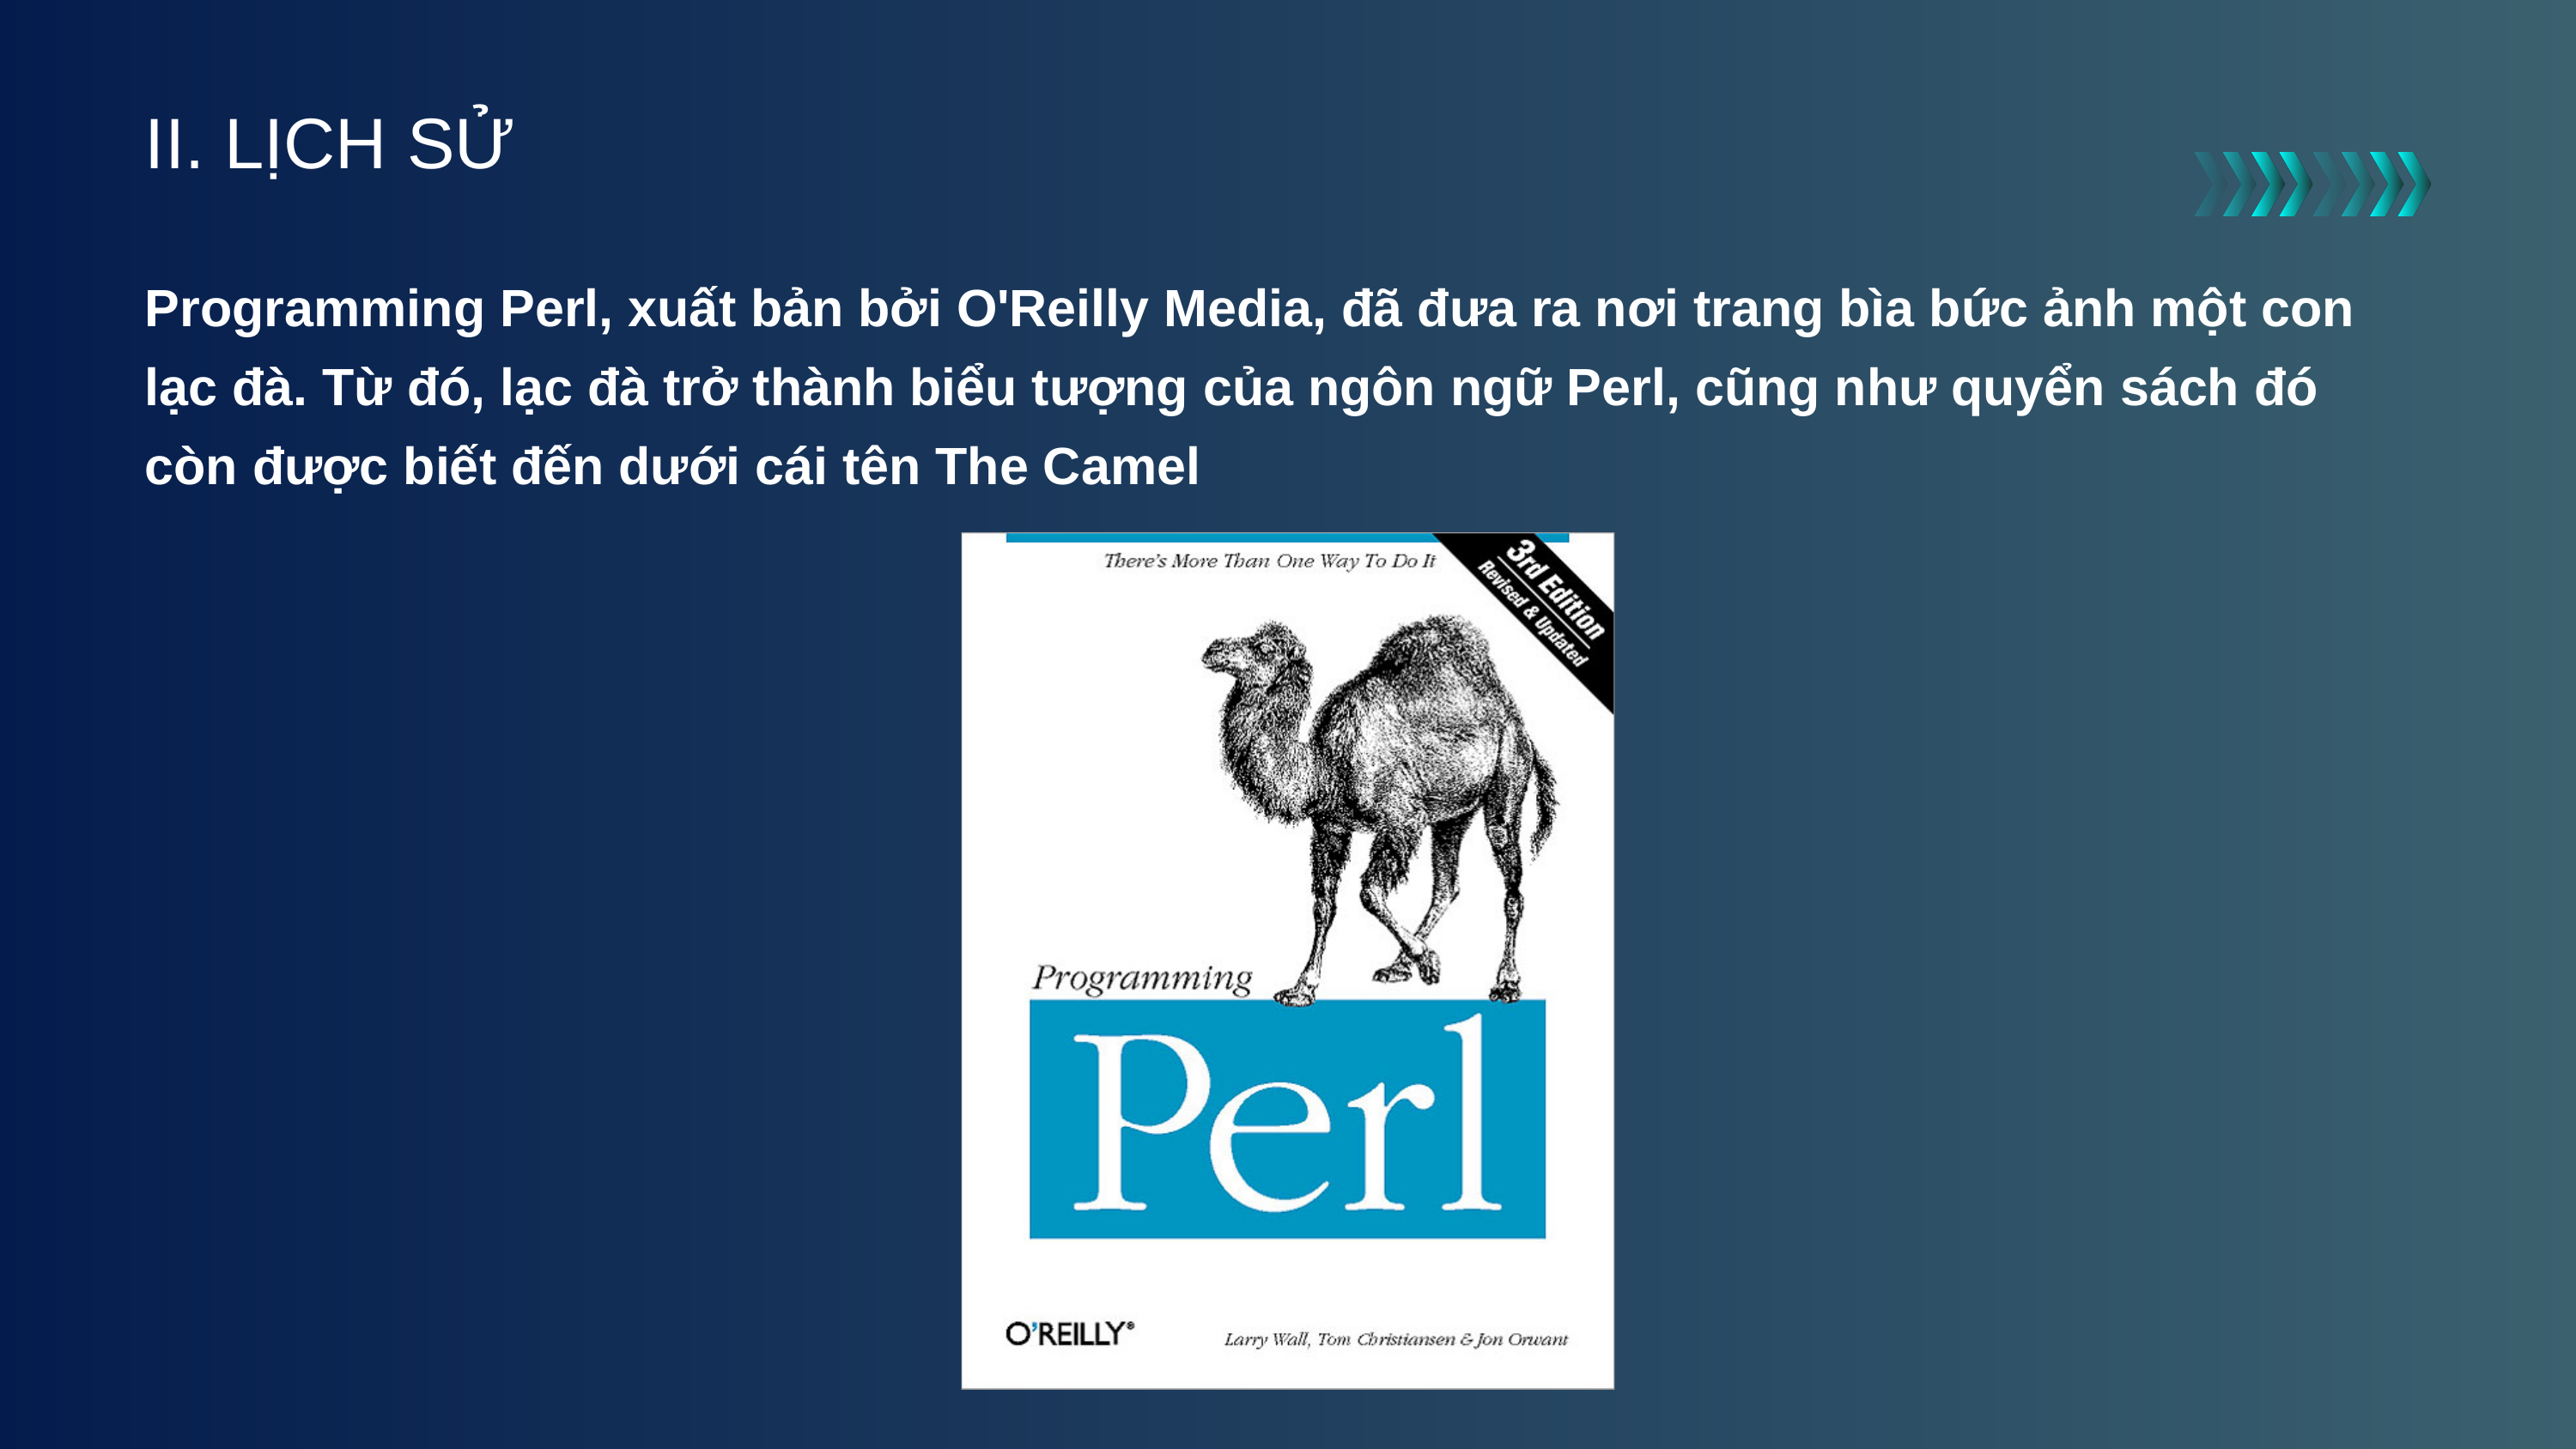

II. LỊCH SỬ

Programming Perl, xuất bản bởi O'Reilly Media, đã đưa ra nơi trang bìa bức ảnh một con lạc đà. Từ đó, lạc đà trở thành biểu tượng của ngôn ngữ Perl, cũng như quyển sách đó còn được biết đến dưới cái tên The Camel